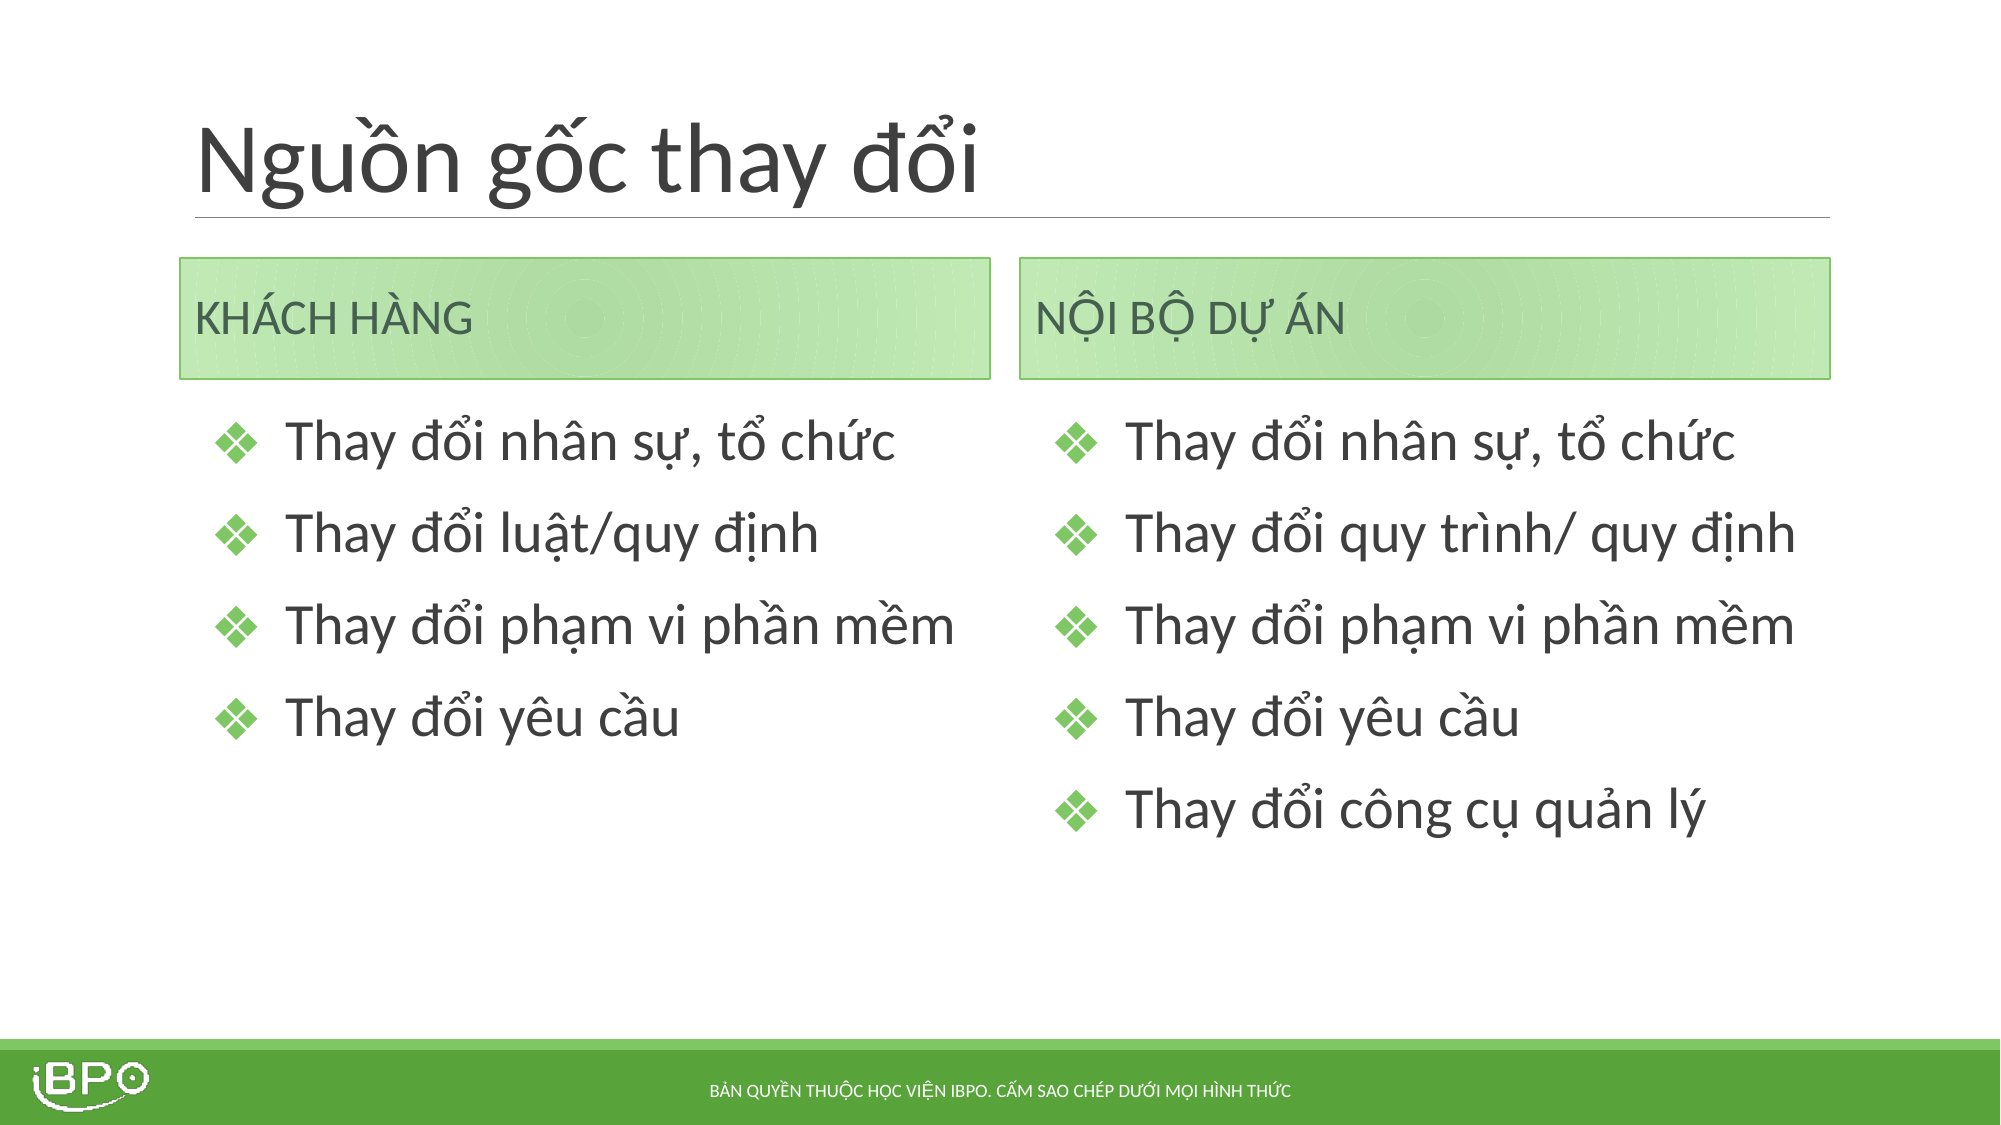

# Nguồn gốc thay đổi
KHÁCH HÀNG
NỘI BỘ DỰ ÁN
Thay đổi nhân sự, tổ chức
Thay đổi luật/quy định
Thay đổi phạm vi phần mềm
Thay đổi yêu cầu
Thay đổi nhân sự, tổ chức
Thay đổi quy trình/ quy định
Thay đổi phạm vi phần mềm
Thay đổi yêu cầu
Thay đổi công cụ quản lý
BẢN QUYỀN THUỘC HỌC VIỆN IBPO. CẤM SAO CHÉP DƯỚI MỌI HÌNH THỨC